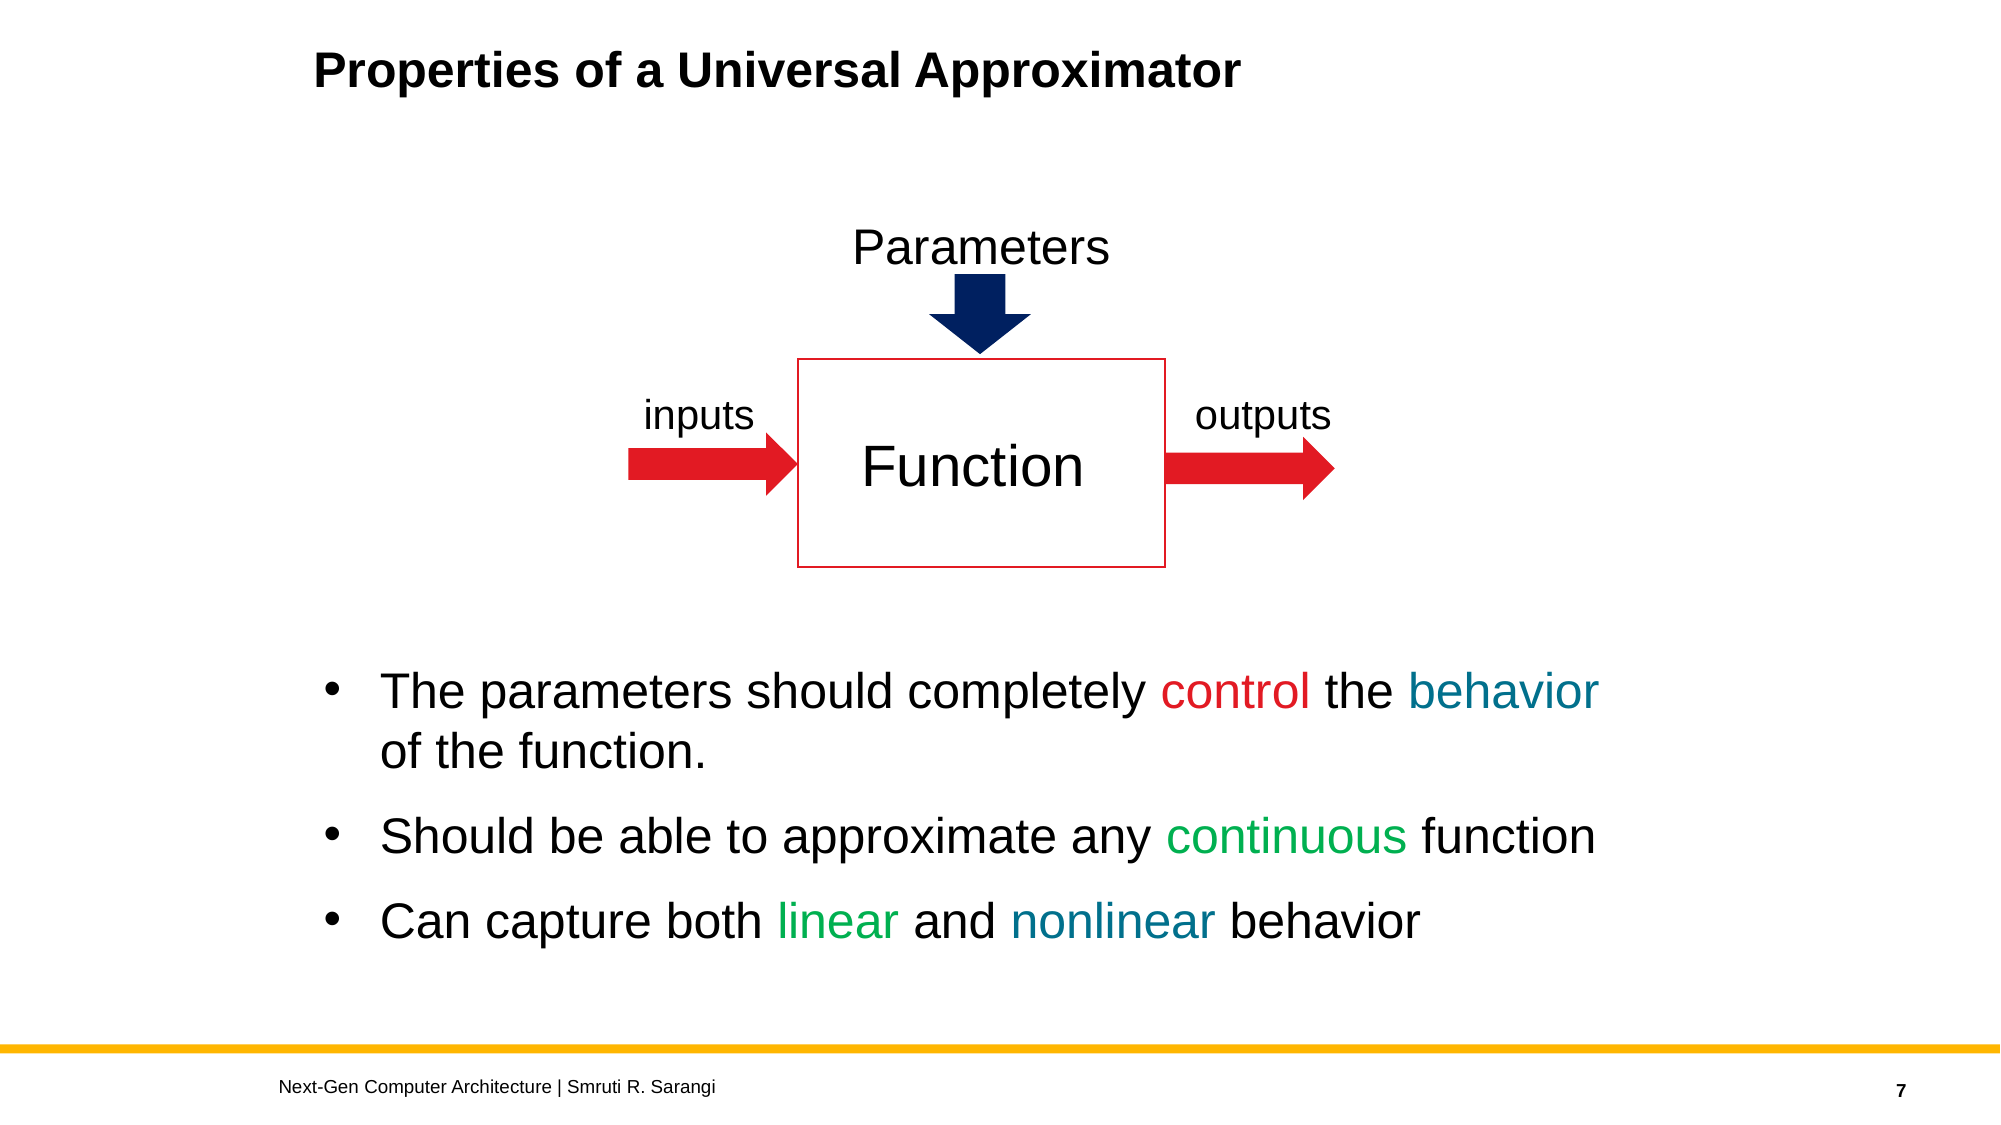

# Properties of a Universal Approximator
Parameters

Function
inputs
outputs

The parameters should completely control the behavior of the function.
Should be able to approximate any continuous function
Can capture both linear and nonlinear behavior
Next-Gen Computer Architecture | Smruti R. Sarangi
7